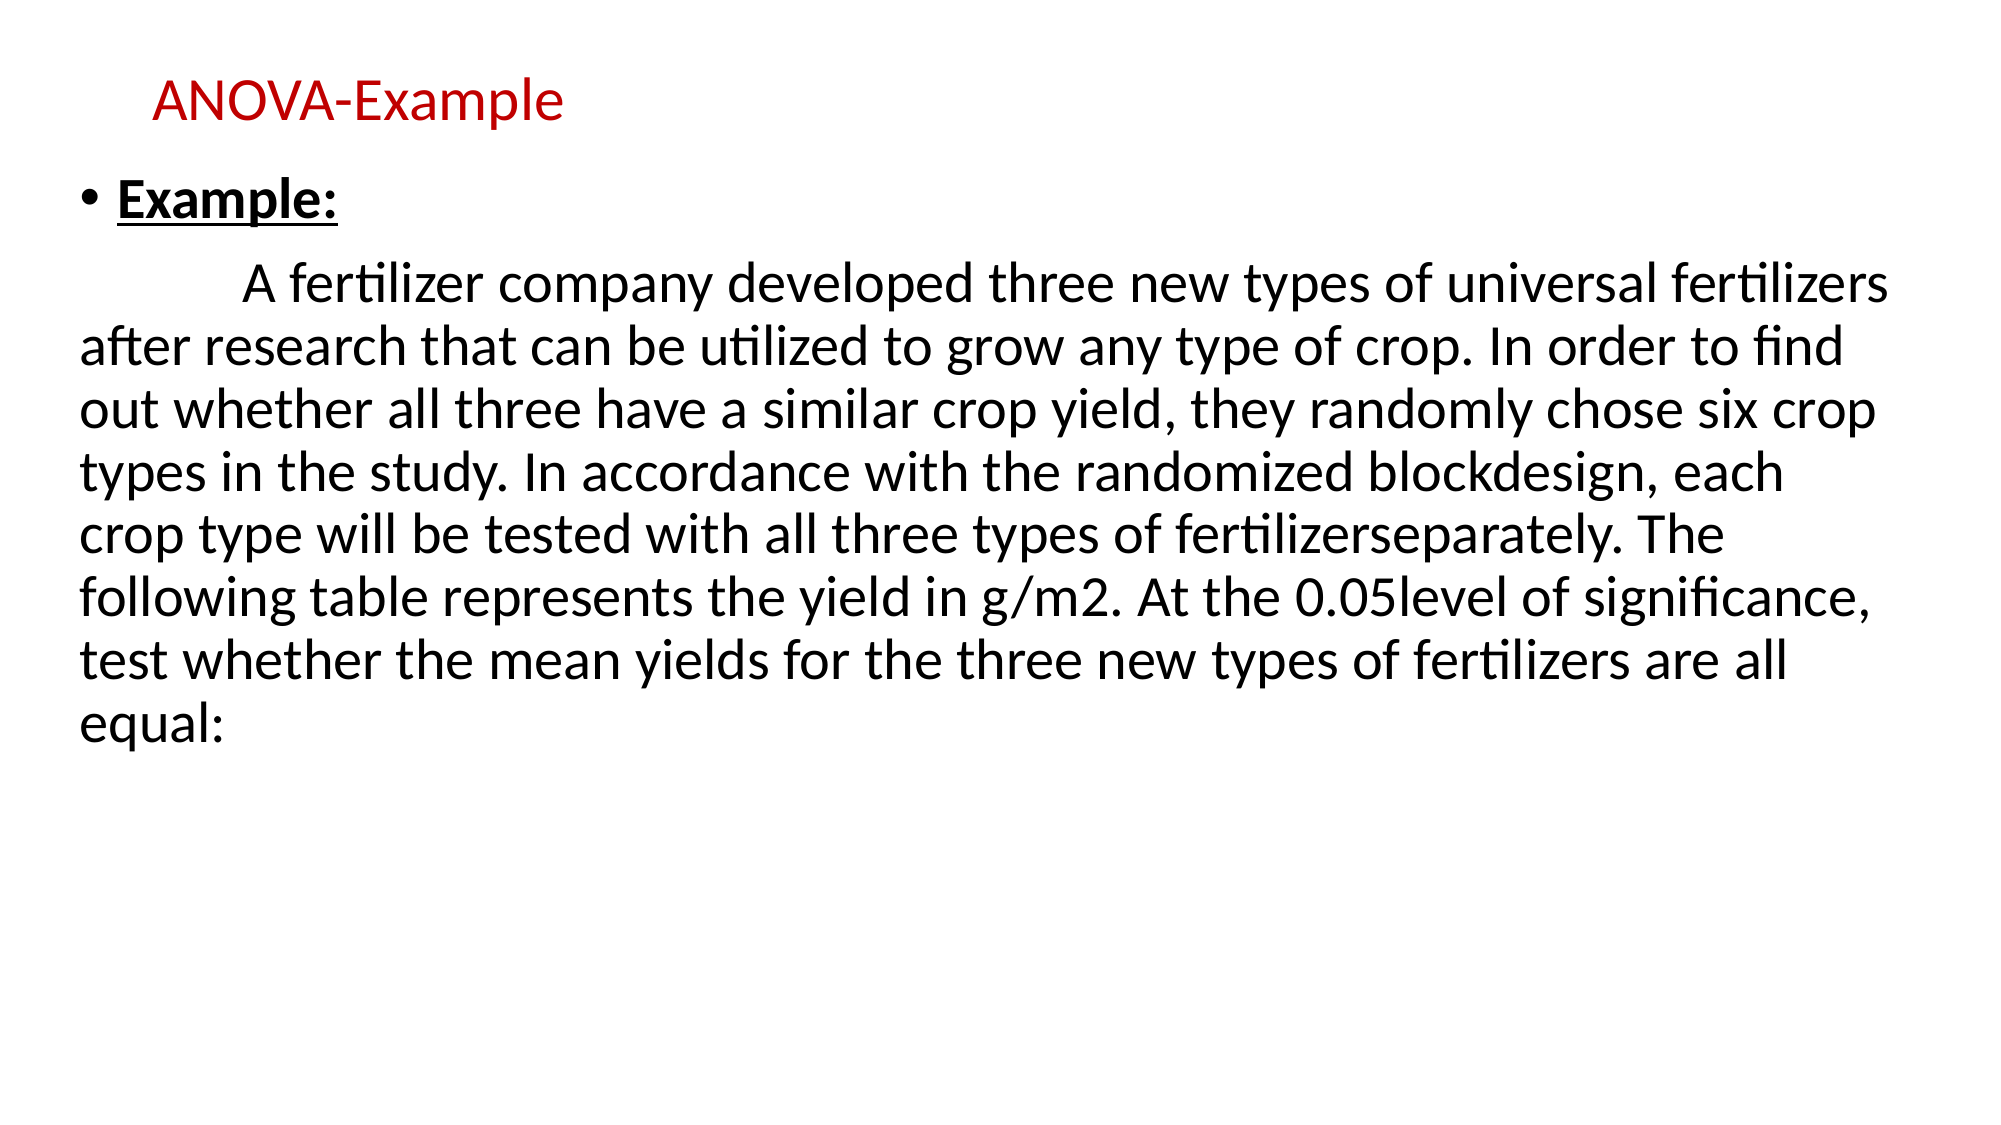

# ANOVA-Example
Example:
	 A fertilizer company developed three new types of universal fertilizers after research that can be utilized to grow any type of crop. In order to find out whether all three have a similar crop yield, they randomly chose six crop types in the study. In accordance with the randomized blockdesign, each crop type will be tested with all three types of fertilizerseparately. The following table represents the yield in g/m2. At the 0.05level of significance, test whether the mean yields for the three new types of fertilizers are all equal: